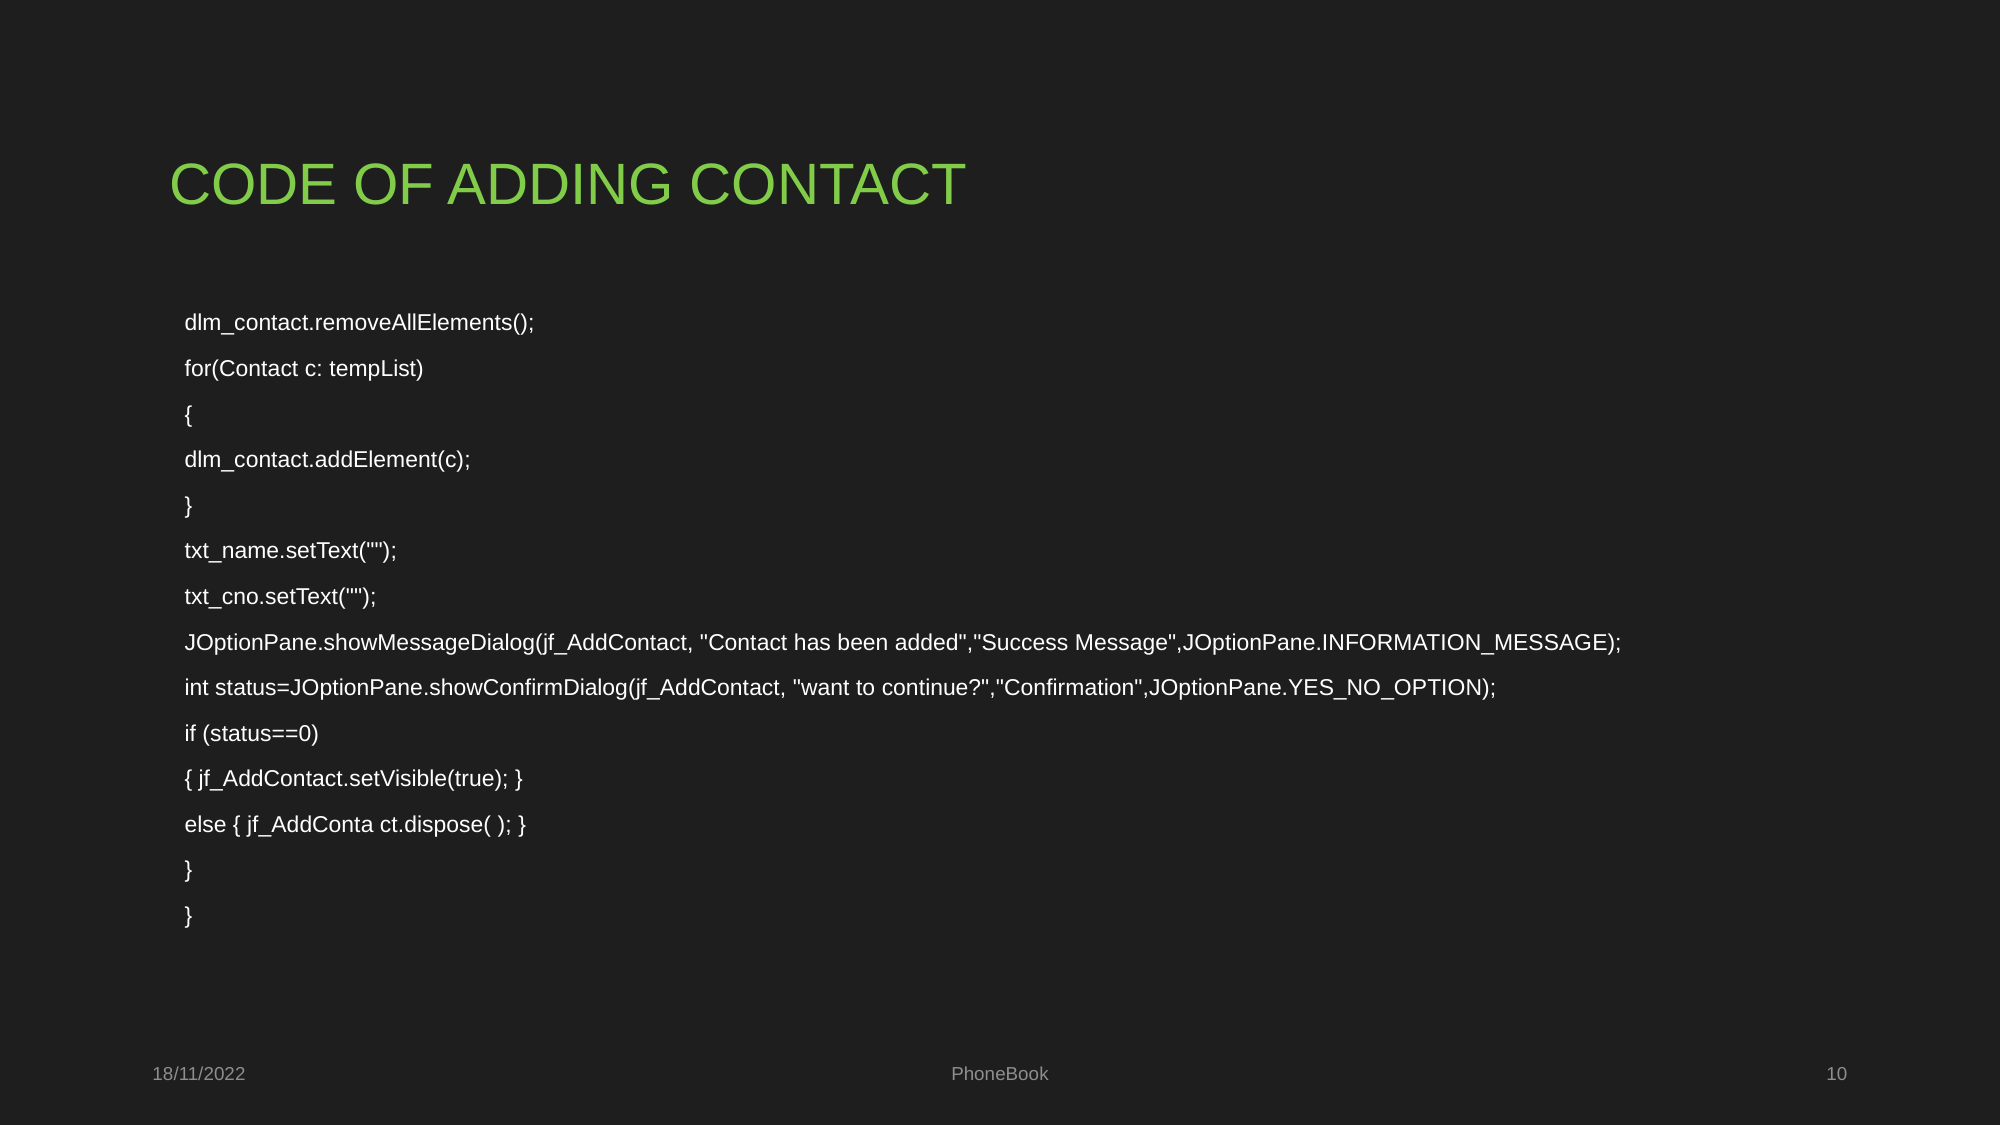

# Code of adding contact
dlm_contact.removeAllElements();
for(Contact c: tempList)
{
dlm_contact.addElement(c);
}
txt_name.setText("");
txt_cno.setText("");
JOptionPane.showMessageDialog(jf_AddContact, "Contact has been added","Success Message",JOptionPane.INFORMATION_MESSAGE);
int status=JOptionPane.showConfirmDialog(jf_AddContact, "want to continue?","Confirmation",JOptionPane.YES_NO_OPTION);
if (status==0)
{ jf_AddContact.setVisible(true); }
else { jf_AddConta ct.dispose( ); }
}
}

18/11/2022
PhoneBook
10